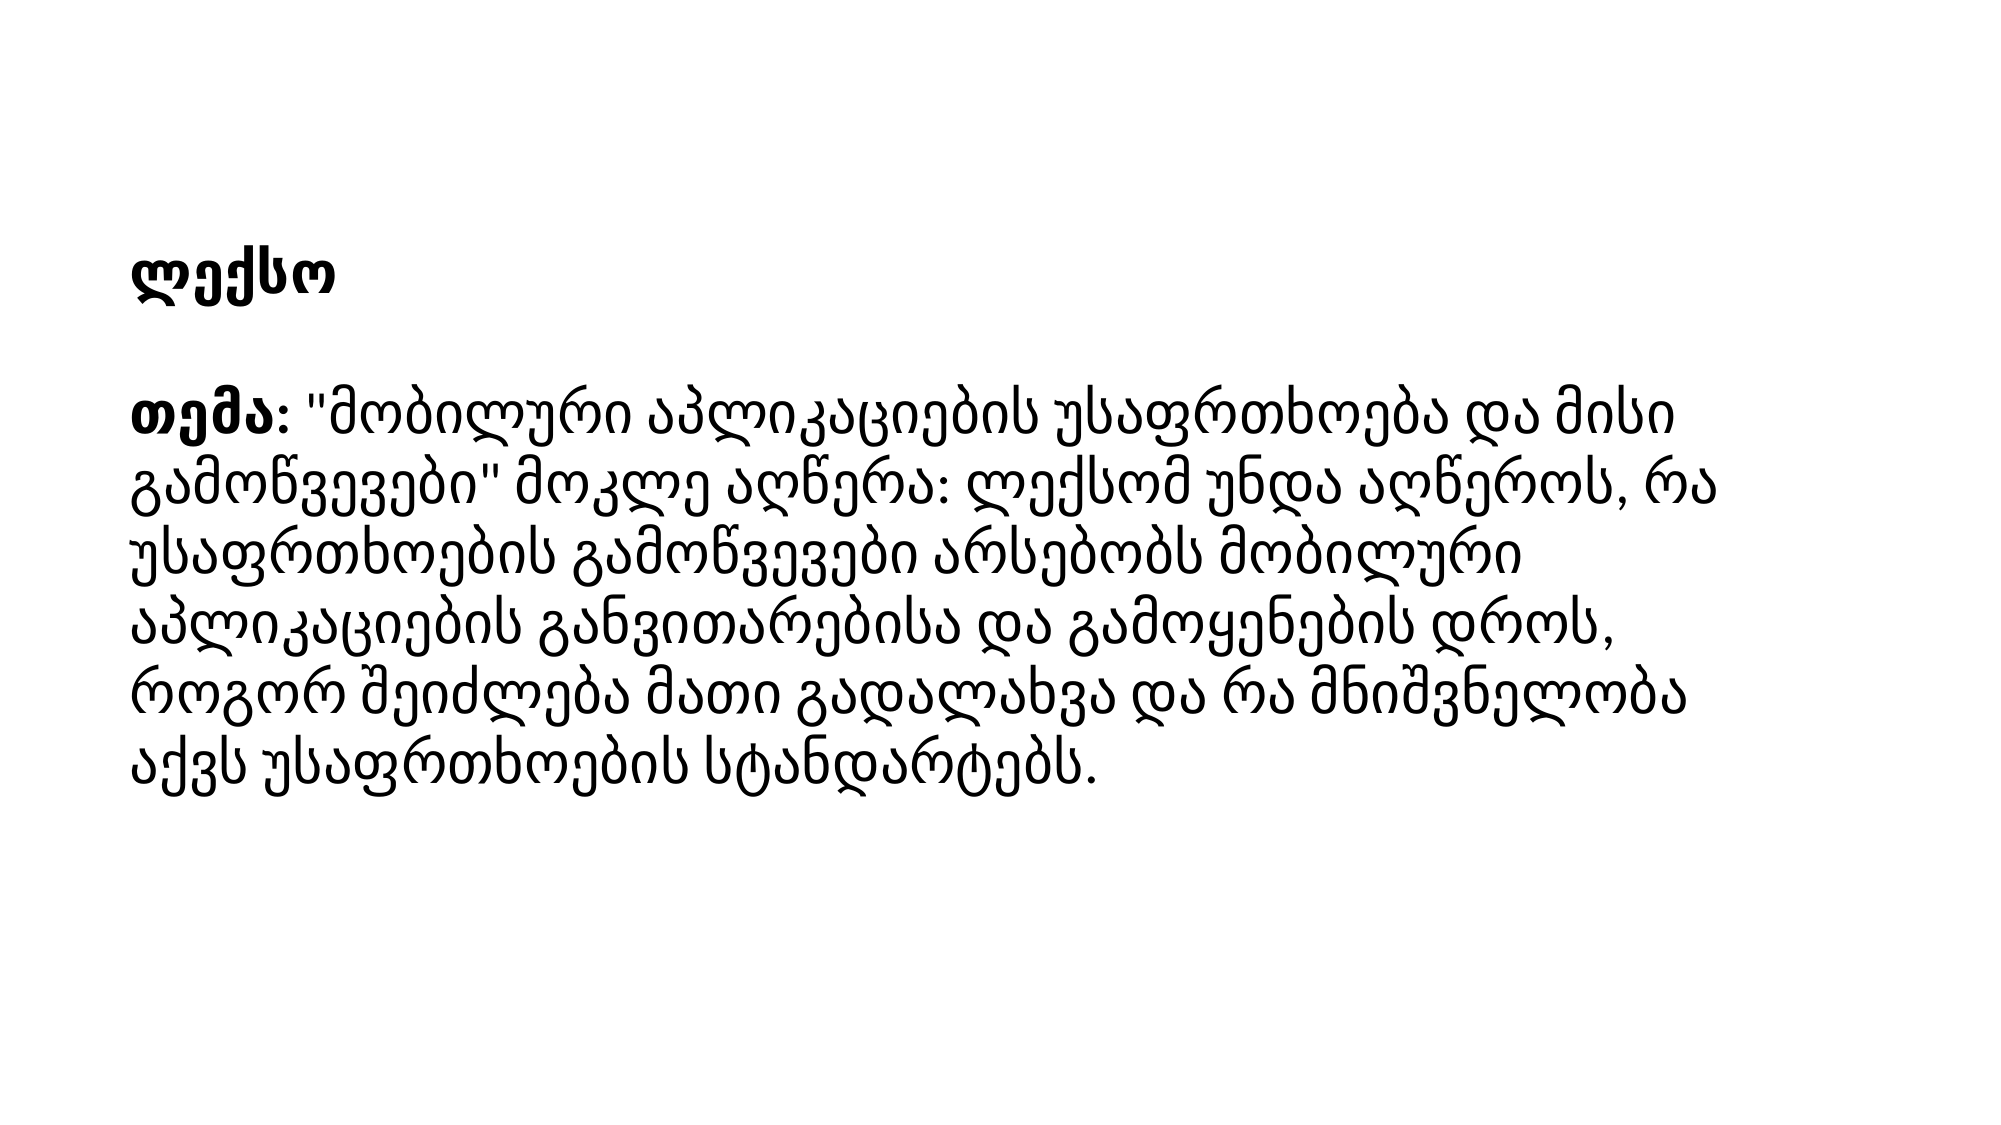

ლექსო

თემა: "მობილური აპლიკაციების უსაფრთხოება და მისი გამოწვევები" მოკლე აღწერა: ლექსომ უნდა აღწეროს, რა უსაფრთხოების გამოწვევები არსებობს მობილური აპლიკაციების განვითარებისა და გამოყენების დროს, როგორ შეიძლება მათი გადალახვა და რა მნიშვნელობა აქვს უსაფრთხოების სტანდარტებს.